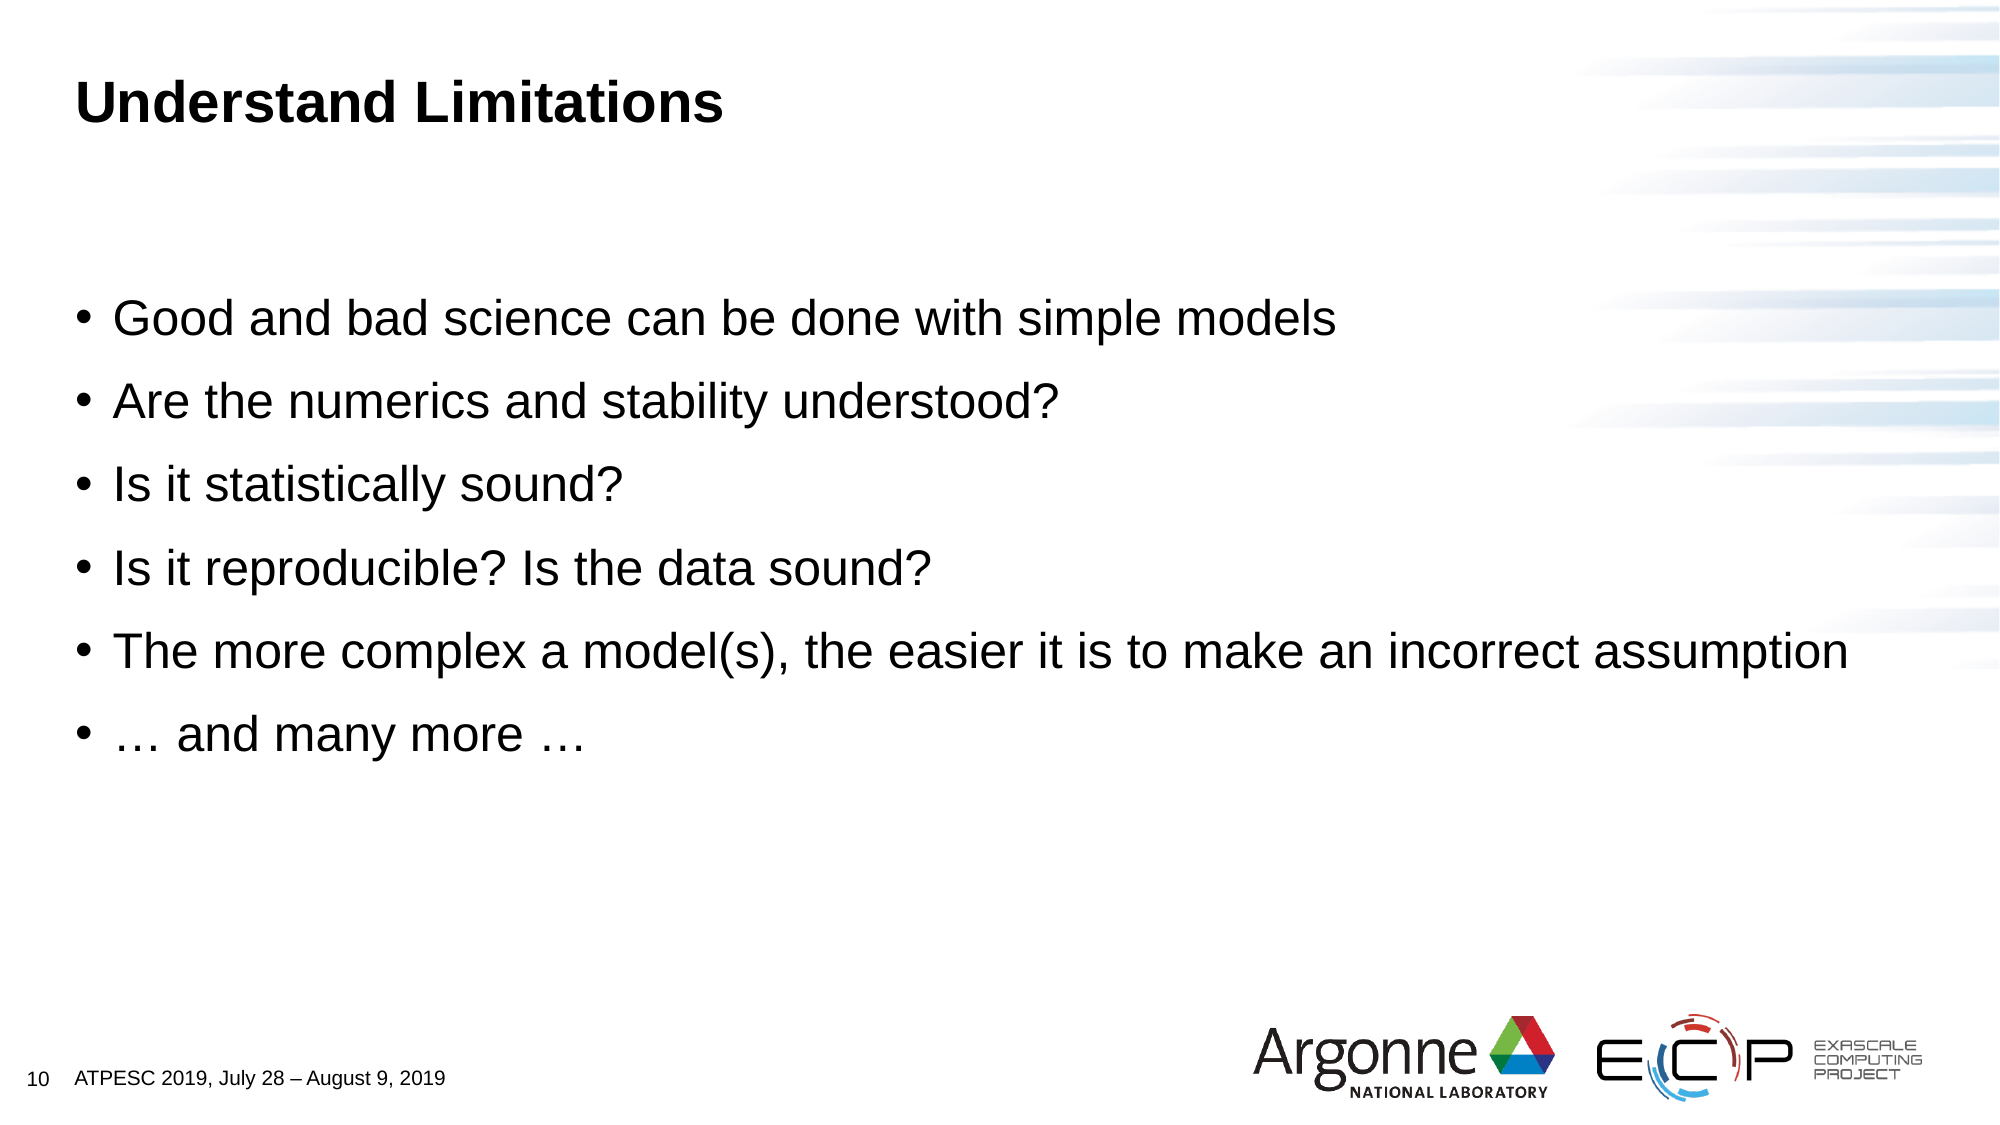

# Understand Limitations
Good and bad science can be done with simple models
Are the numerics and stability understood?
Is it statistically sound?
Is it reproducible? Is the data sound?
The more complex a model(s), the easier it is to make an incorrect assumption
… and many more …